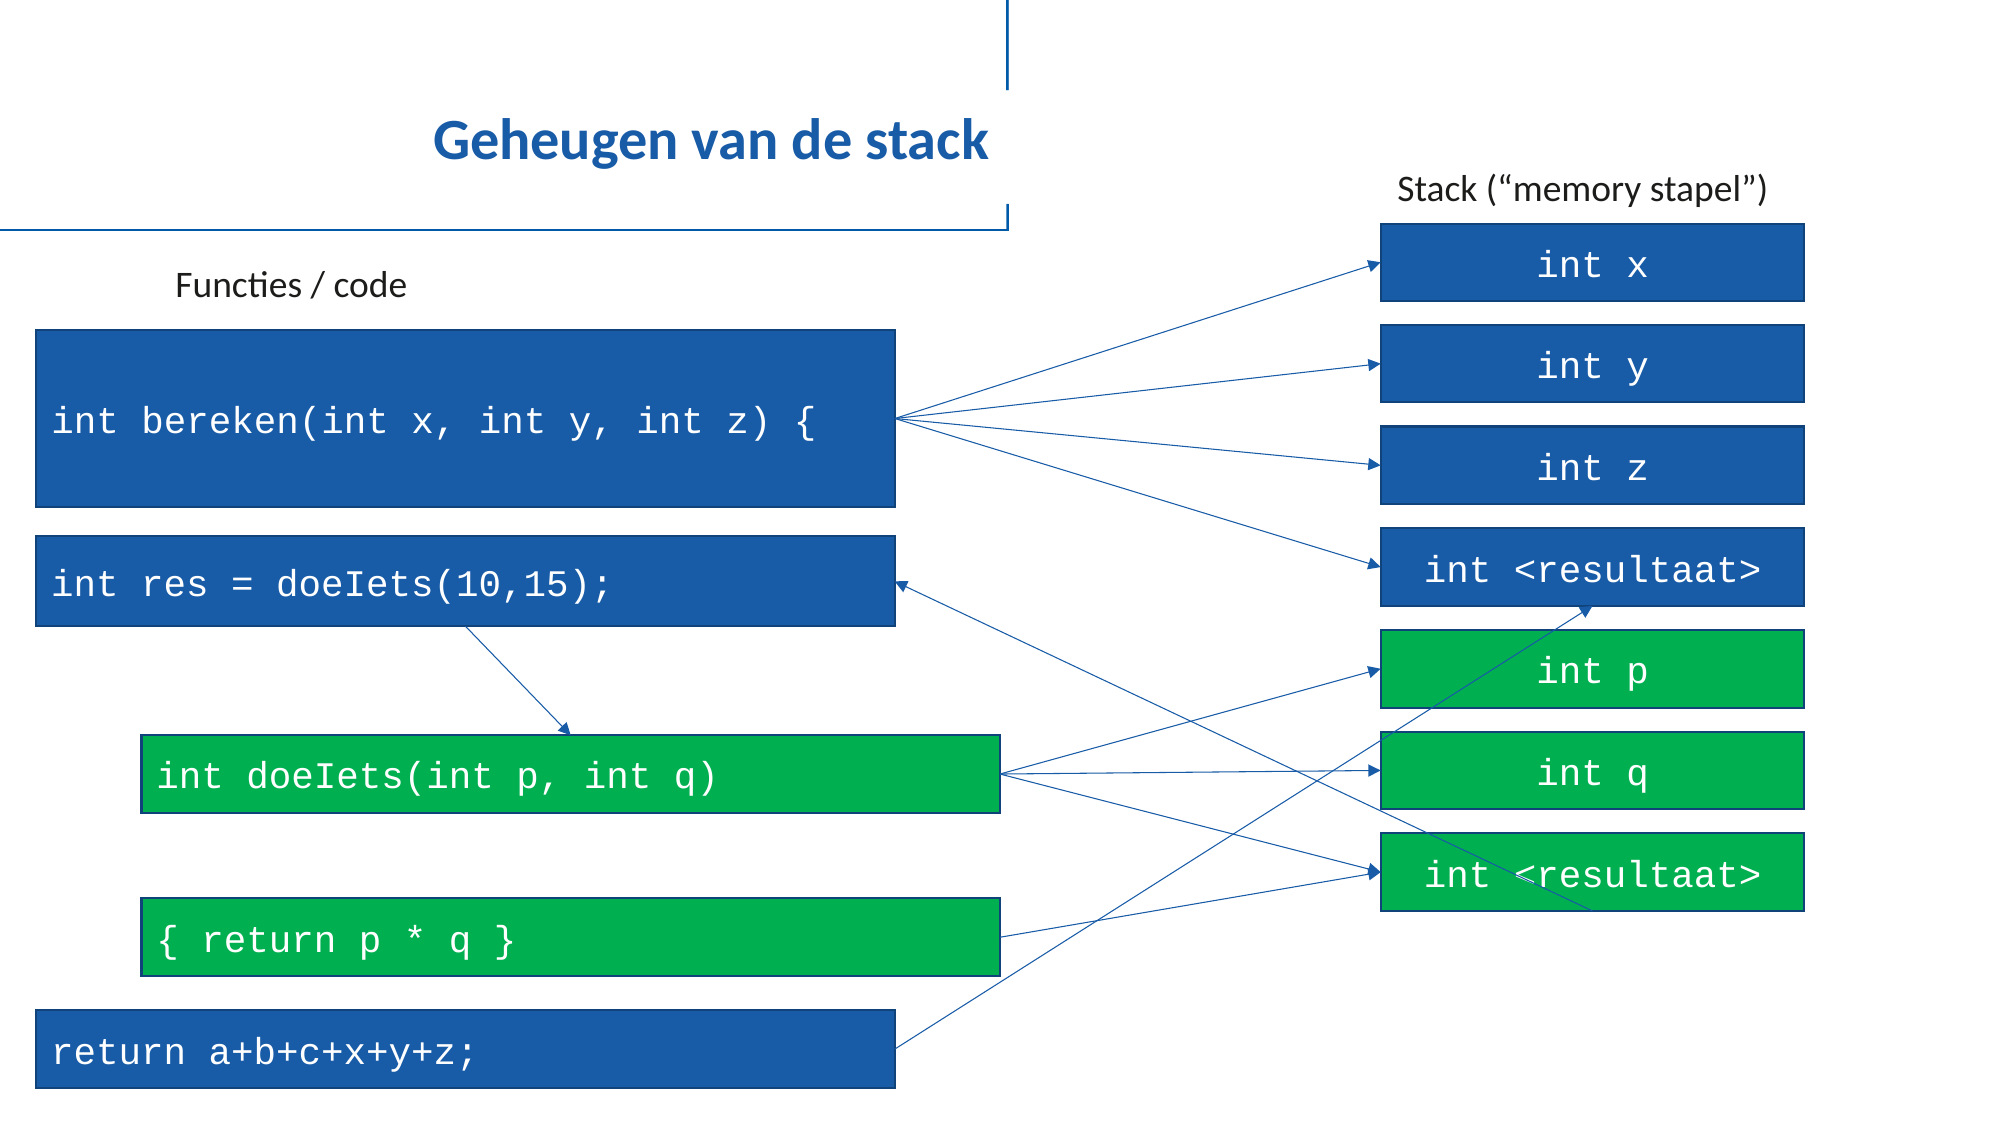

# Geheugen van de stack
Stack (“memory stapel”)
int x
Functies / code
int y
int bereken(int x, int y, int z) {
int z
int <resultaat>
int res = doeIets(10,15);
int p
int q
int doeIets(int p, int q)
int <resultaat>
{ return p * q }
return a+b+c+x+y+z;